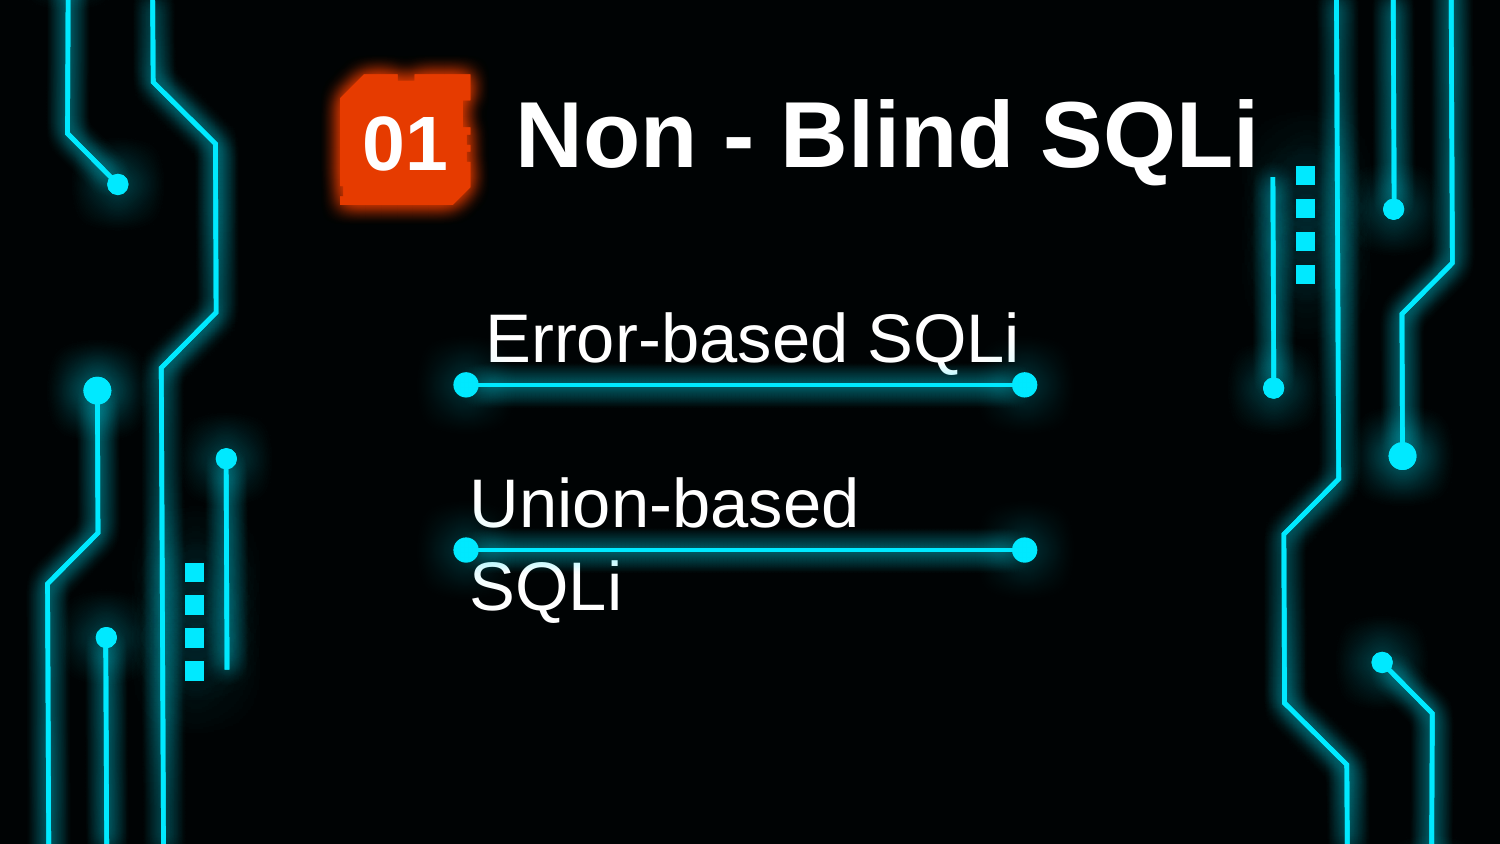

# Non - Blind SQLi
01
Error-based SQLi

Union-based SQLi